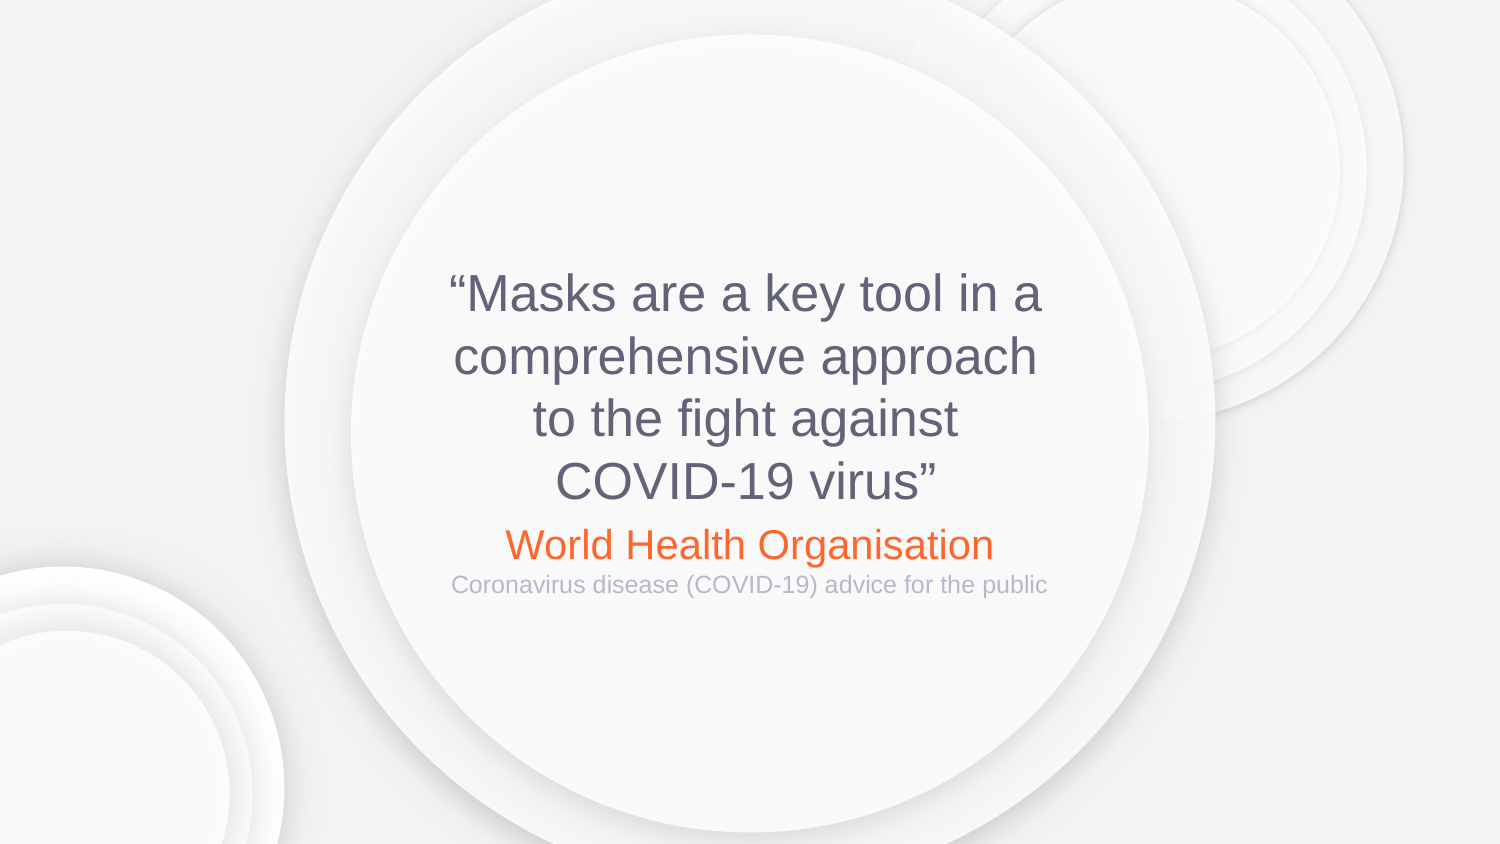

“Masks are a key tool in a comprehensive approach to the fight against COVID-19 virus”
# World Health Organisation
Coronavirus disease (COVID-19) advice for the public